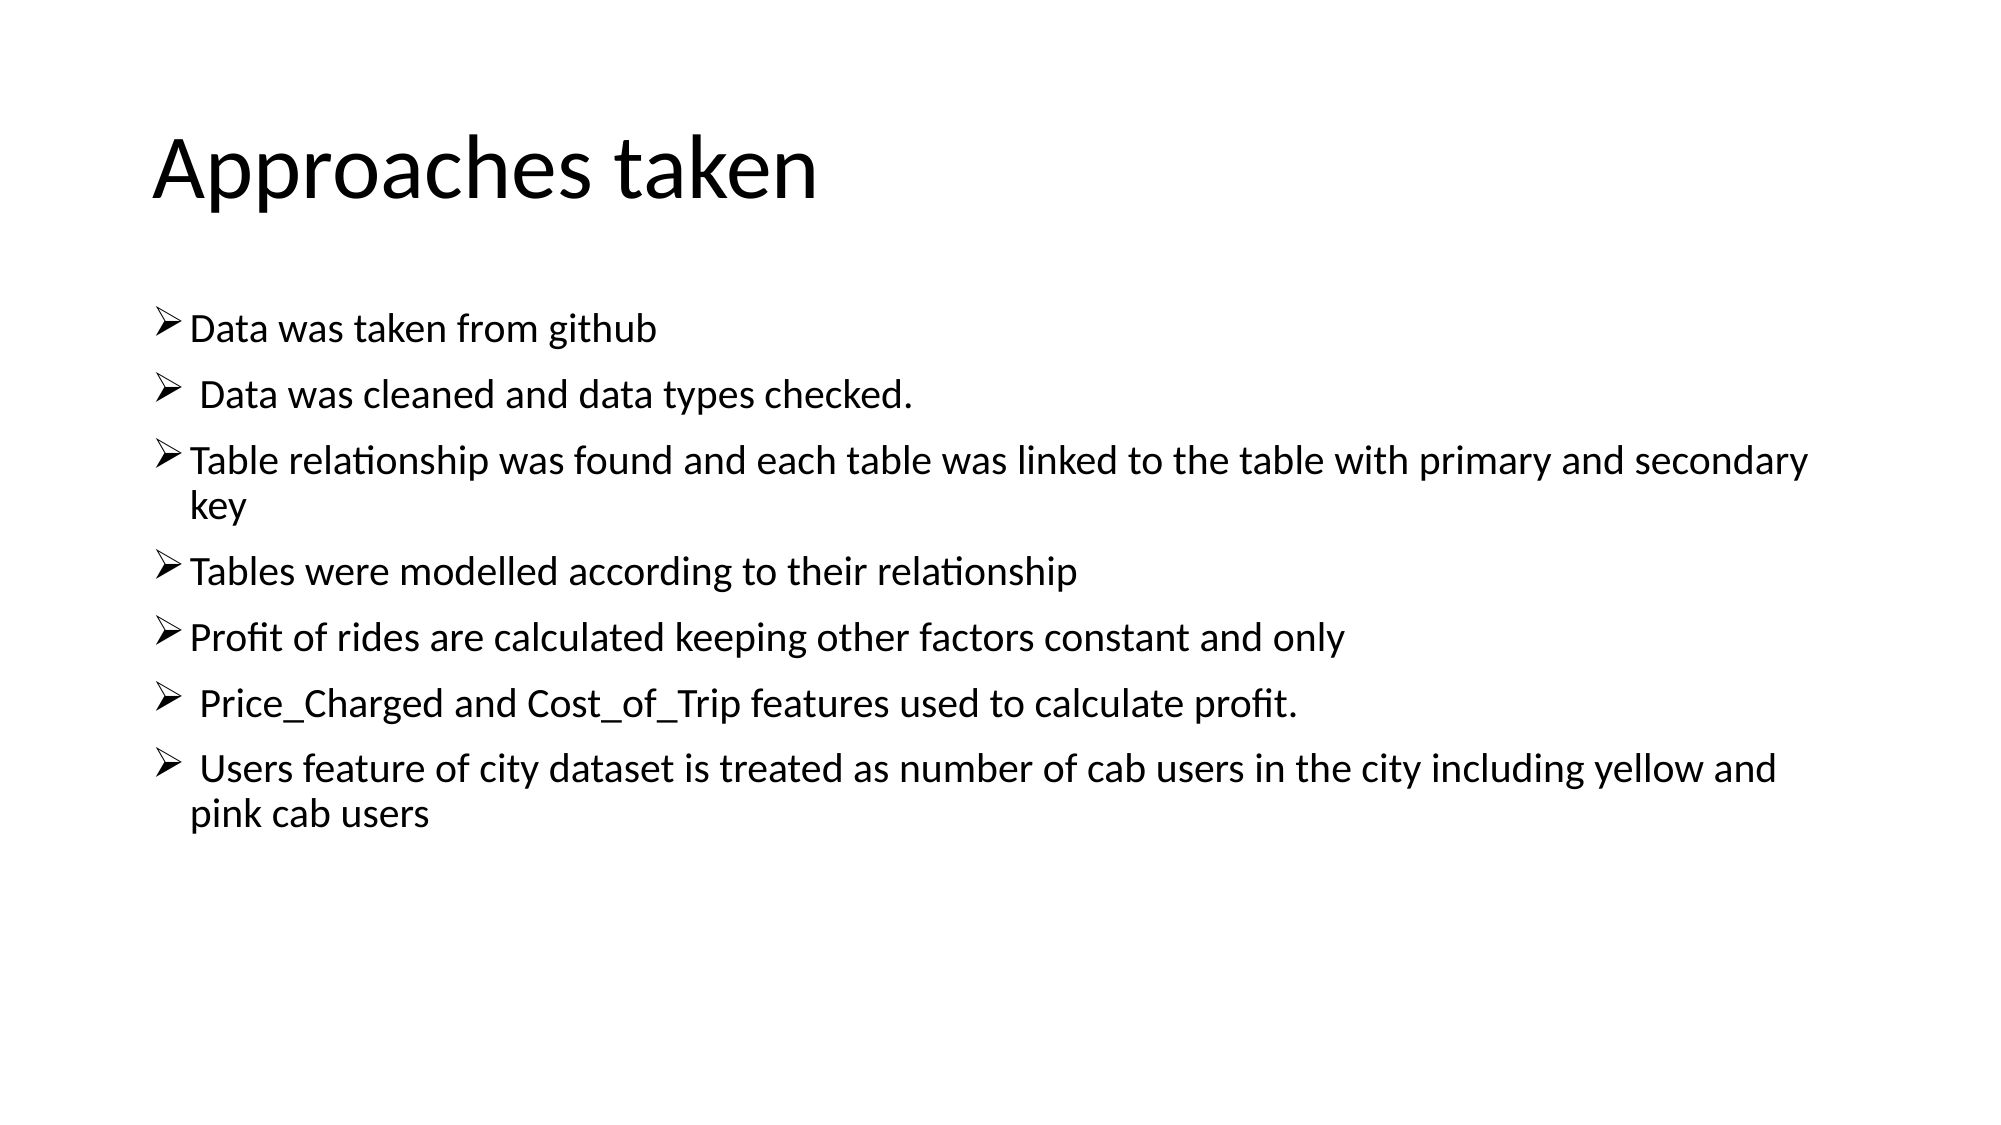

# Approaches taken
Data was taken from github
 Data was cleaned and data types checked.
Table relationship was found and each table was linked to the table with primary and secondary key
Tables were modelled according to their relationship
Profit of rides are calculated keeping other factors constant and only
 Price_Charged and Cost_of_Trip features used to calculate profit.
 Users feature of city dataset is treated as number of cab users in the city including yellow and pink cab users